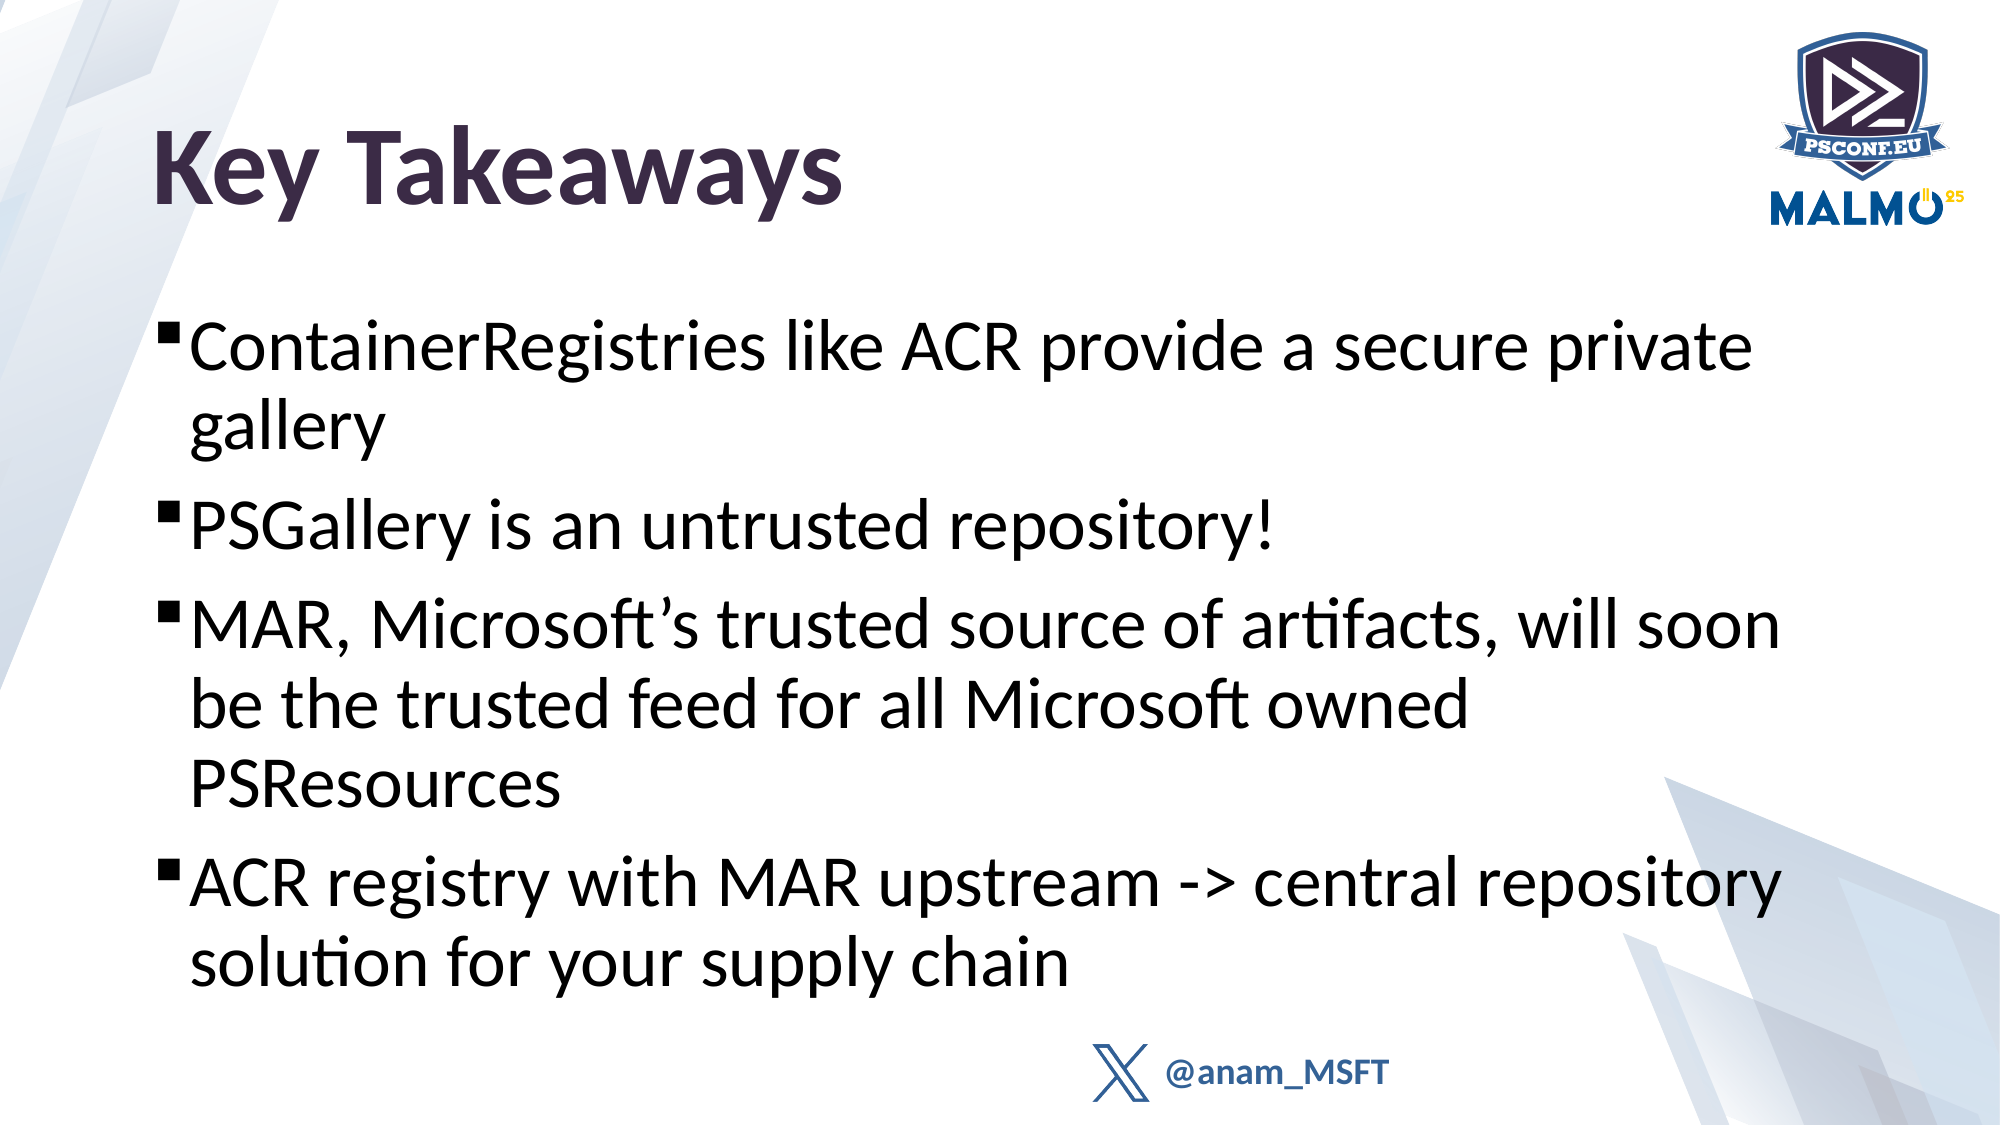

# Key Takeaways
ContainerRegistries like ACR provide a secure private gallery
PSGallery is an untrusted repository!
MAR, Microsoft’s trusted source of artifacts, will soon be the trusted feed for all Microsoft owned PSResources
ACR registry with MAR upstream -> central repository solution for your supply chain